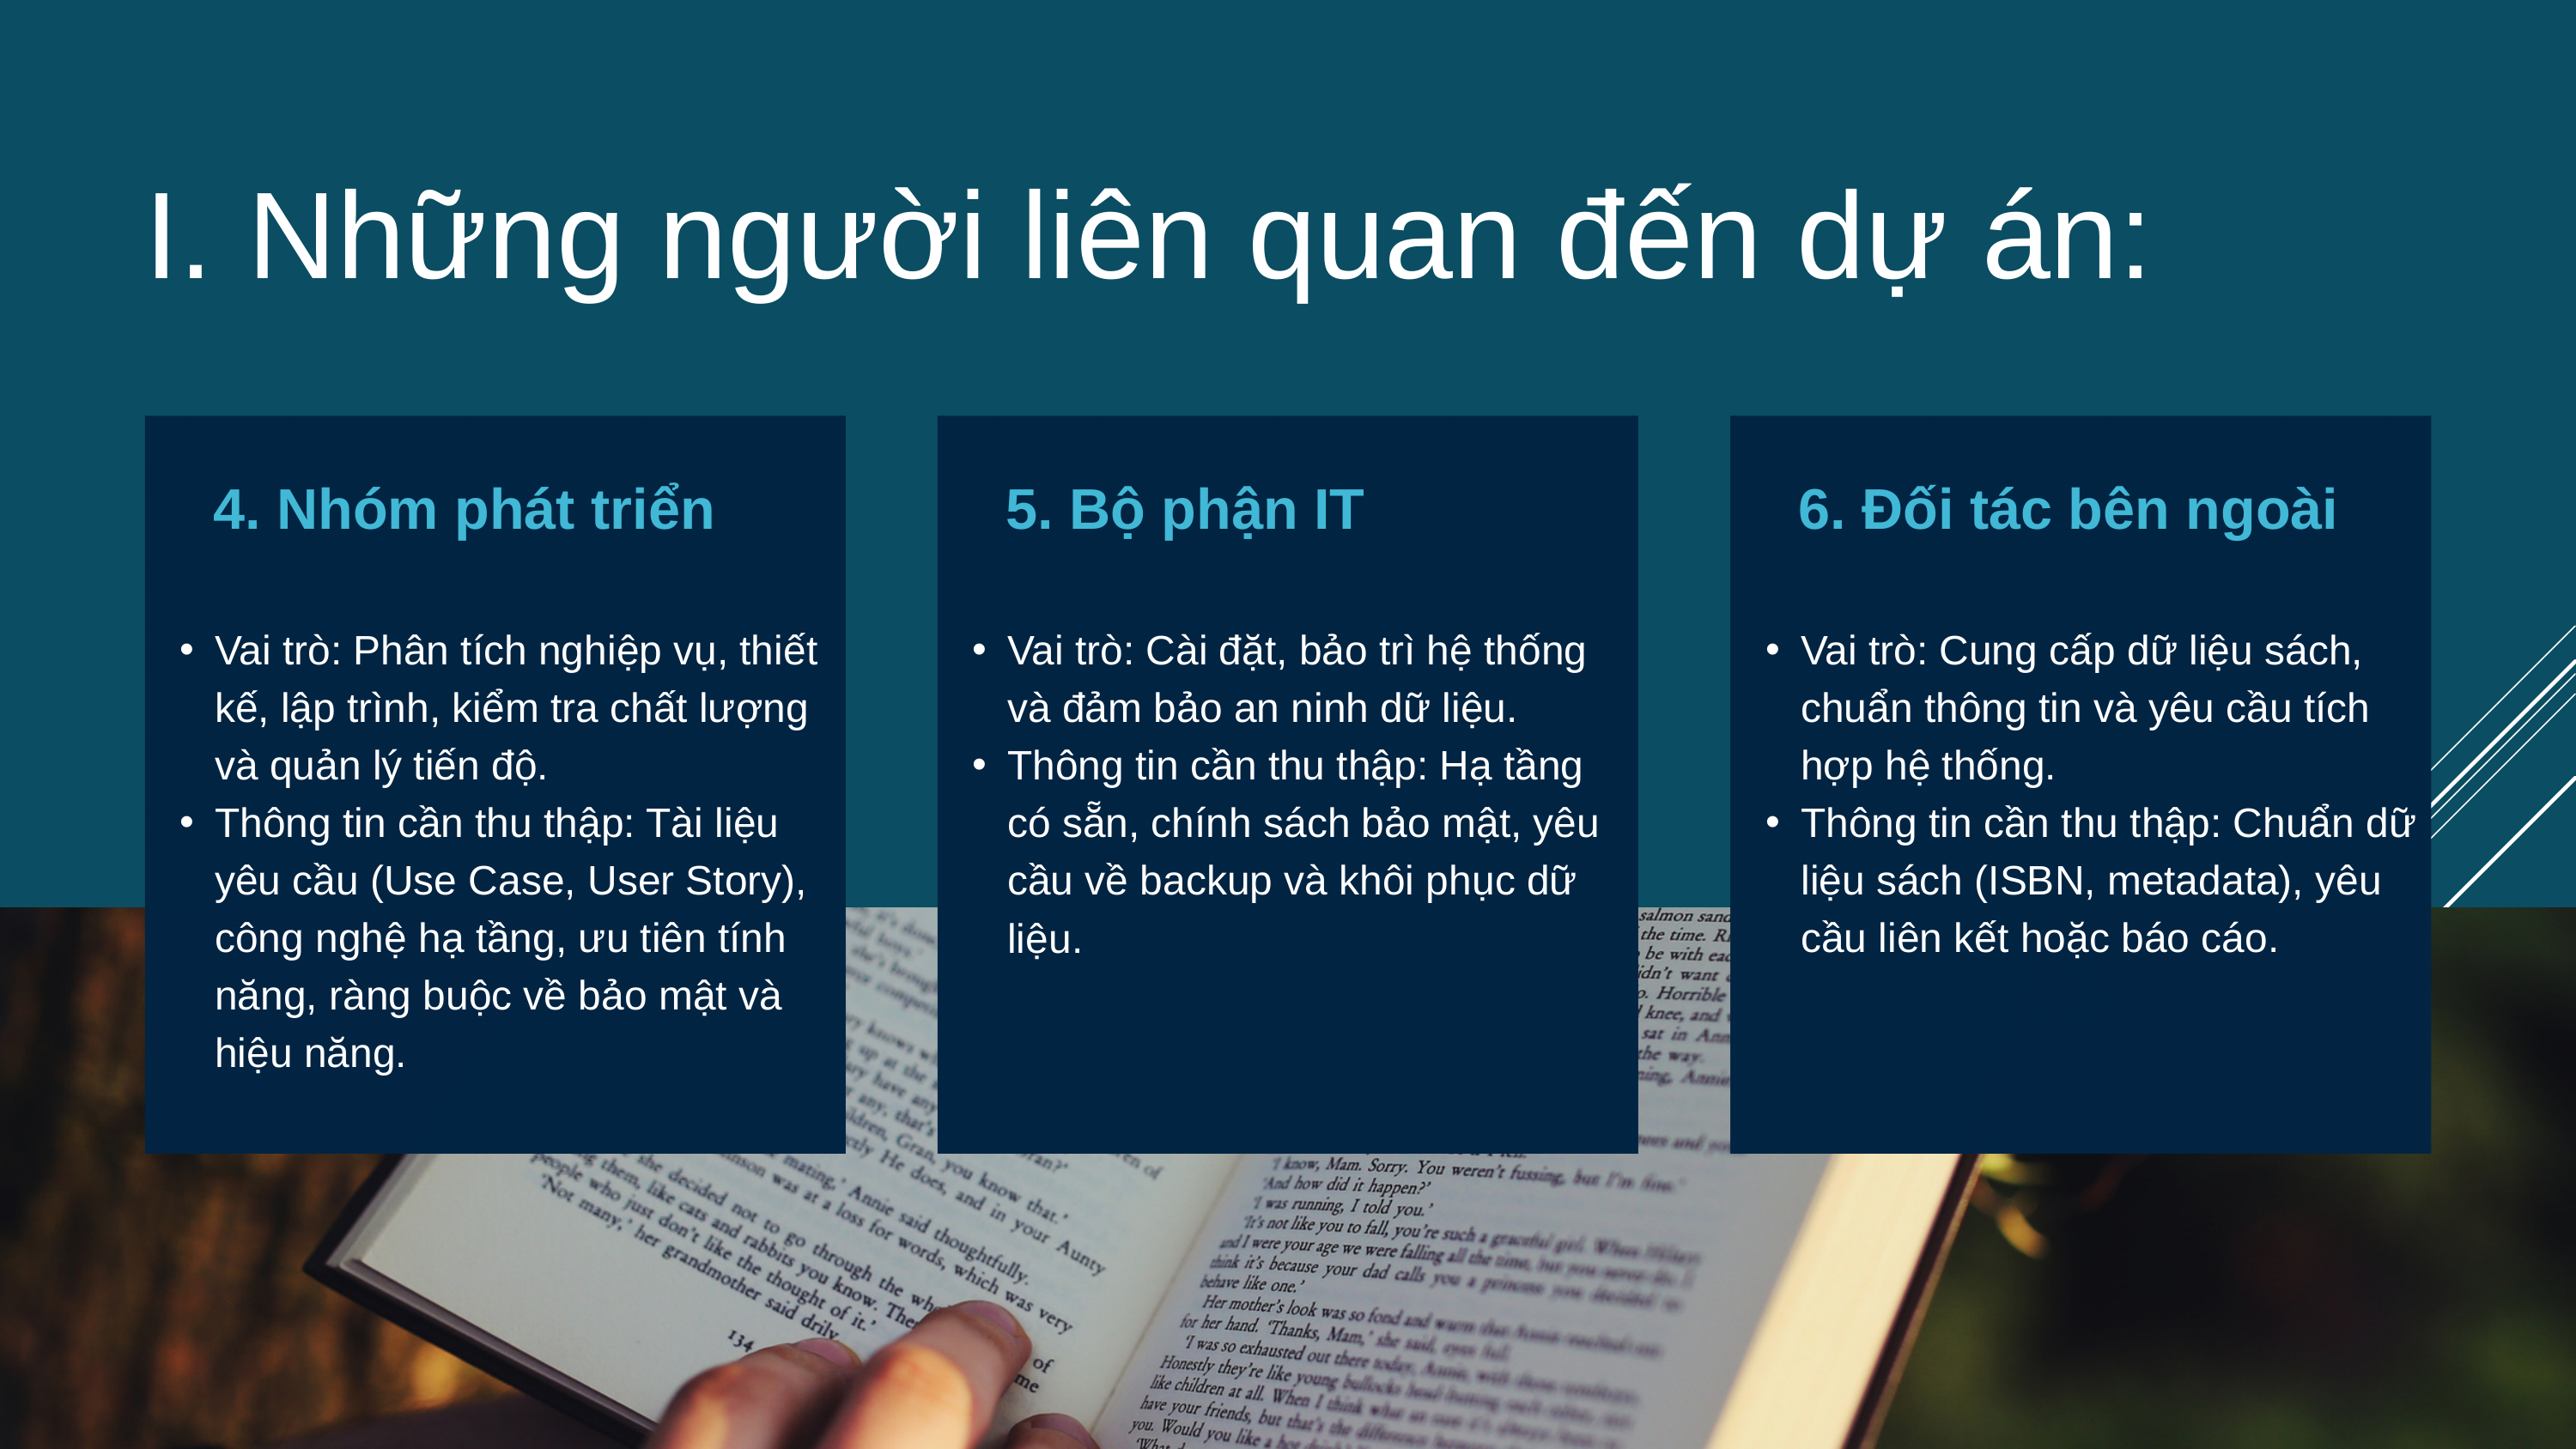

I. Những người liên quan đến dự án:

4. Nhóm phát triển

5. Bộ phận IT

6. Đối tác bên ngoài
Vai trò: Phân tích nghiệp vụ, thiết kế, lập trình, kiểm tra chất lượng và quản lý tiến độ.
Thông tin cần thu thập: Tài liệu yêu cầu (Use Case, User Story), công nghệ hạ tầng, ưu tiên tính năng, ràng buộc về bảo mật và hiệu năng.

Vai trò: Cài đặt, bảo trì hệ thống và đảm bảo an ninh dữ liệu.
Thông tin cần thu thập: Hạ tầng có sẵn, chính sách bảo mật, yêu cầu về backup và khôi phục dữ liệu.

Vai trò: Cung cấp dữ liệu sách, chuẩn thông tin và yêu cầu tích hợp hệ thống.
Thông tin cần thu thập: Chuẩn dữ liệu sách (ISBN, metadata), yêu cầu liên kết hoặc báo cáo.